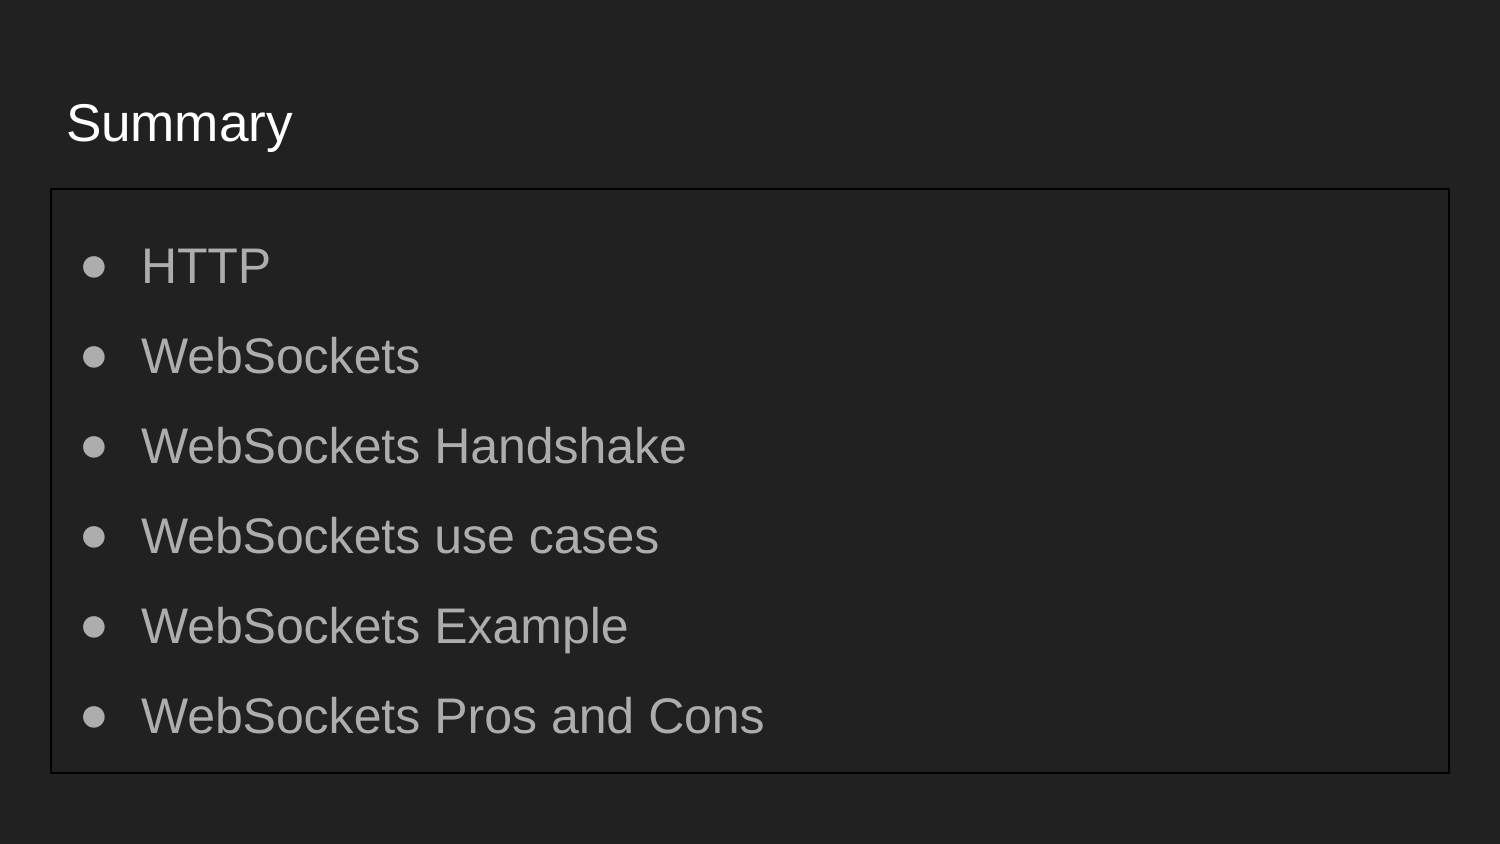

# Summary
HTTP
WebSockets
WebSockets Handshake
WebSockets use cases
WebSockets Example
WebSockets Pros and Cons